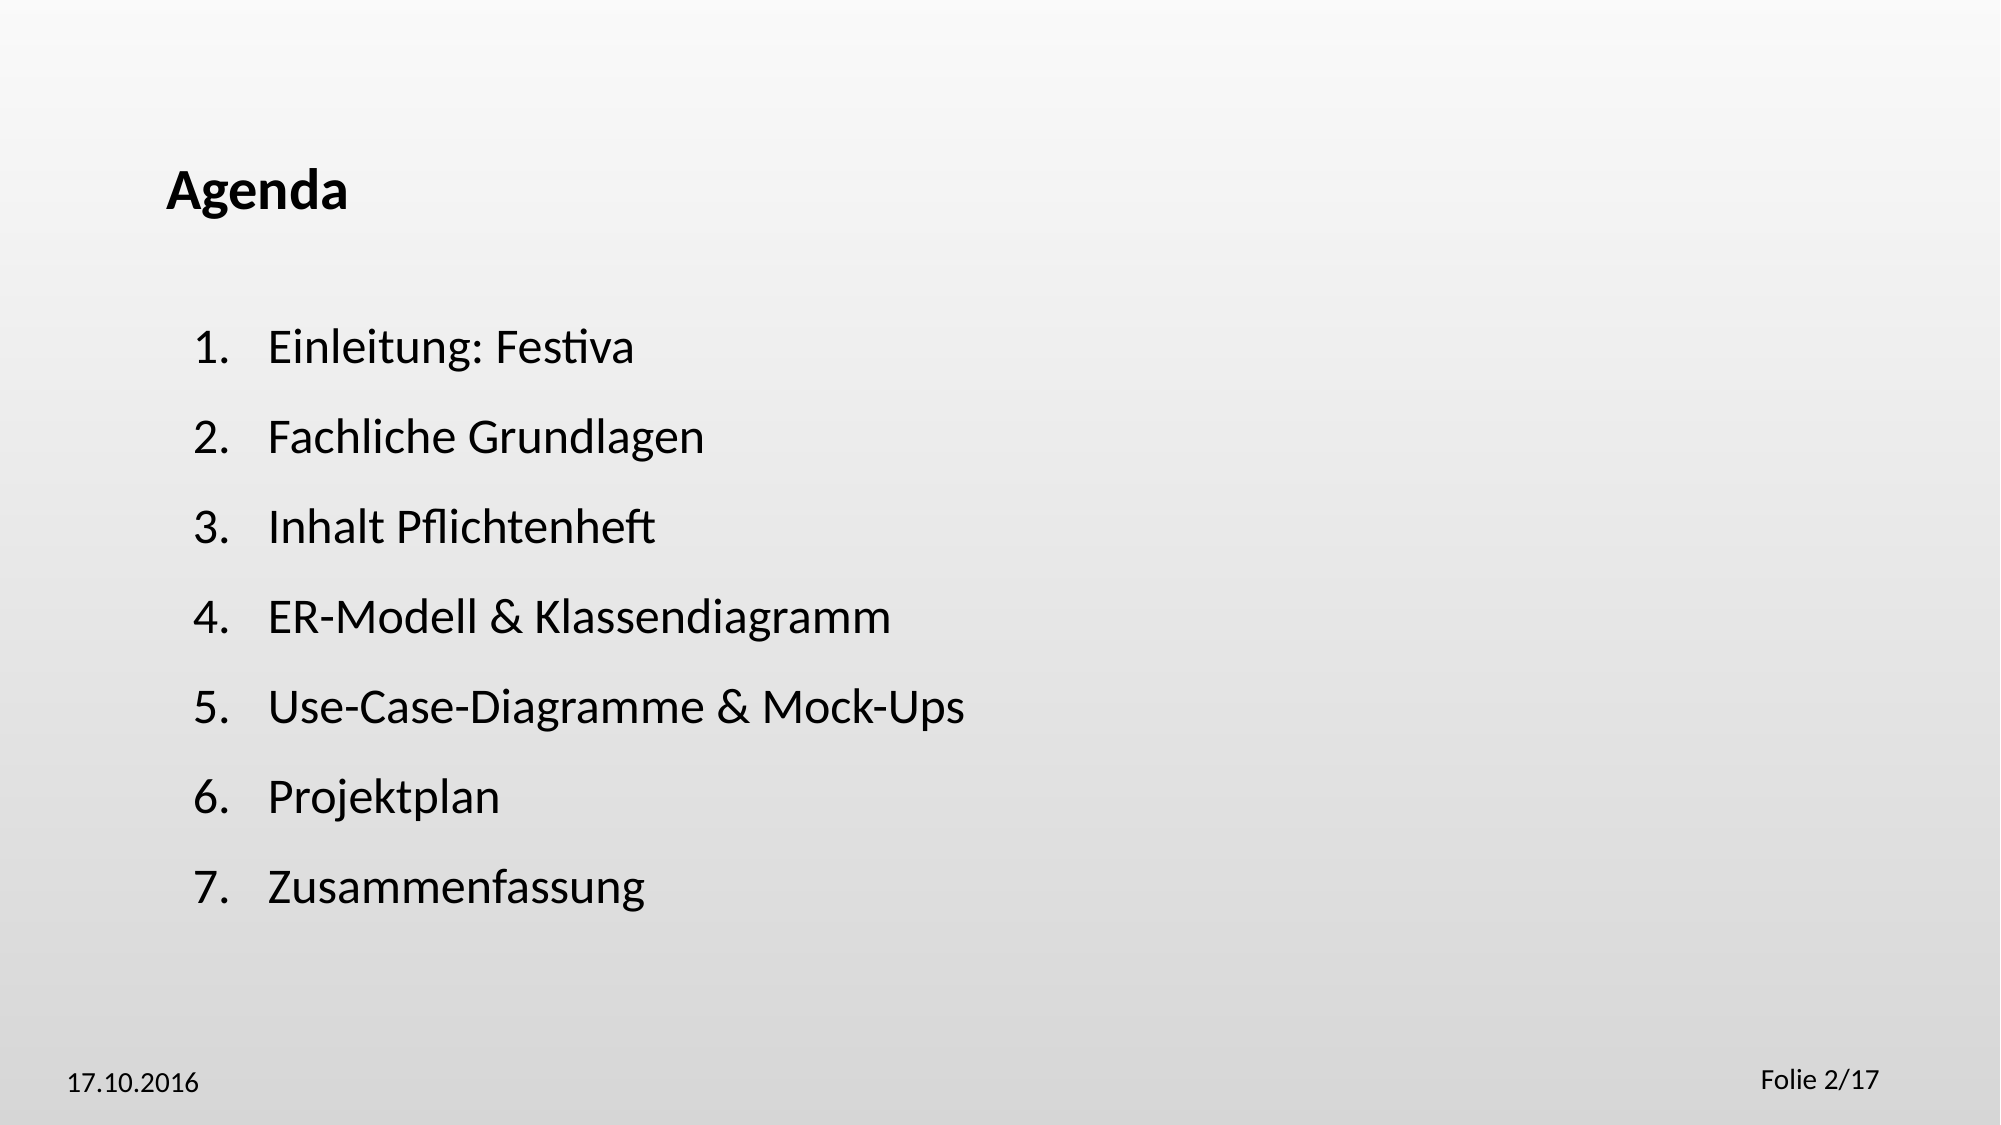

Agenda
Einleitung: Festiva
Fachliche Grundlagen
Inhalt Pflichtenheft
ER-Modell & Klassendiagramm
Use-Case-Diagramme & Mock-Ups
Projektplan
Zusammenfassung